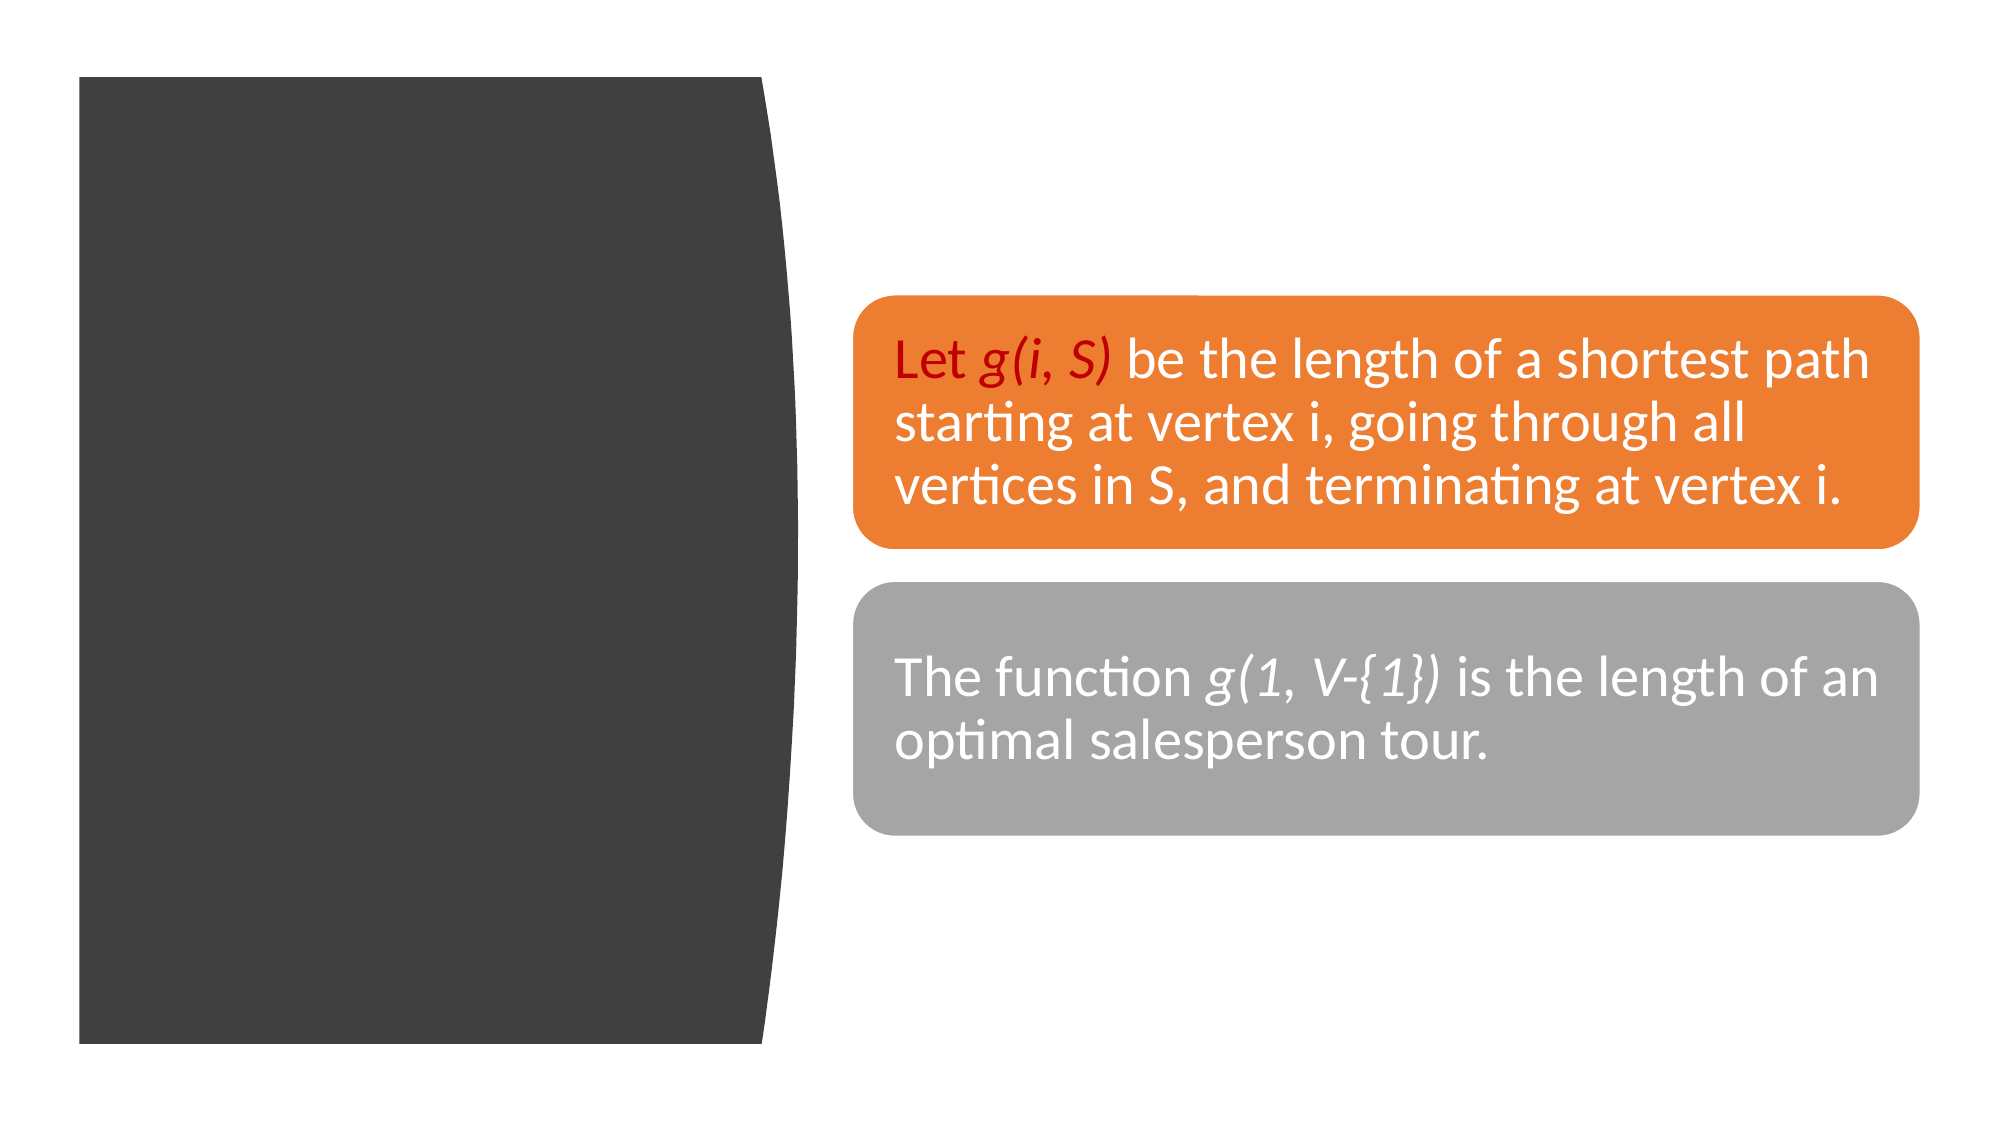

Let g(i, S) be the length of a shortest path starting at vertex i, going through all vertices in S, and terminating at vertex i.
The function g(1, V-{1}) is the length of an optimal salesperson tour.